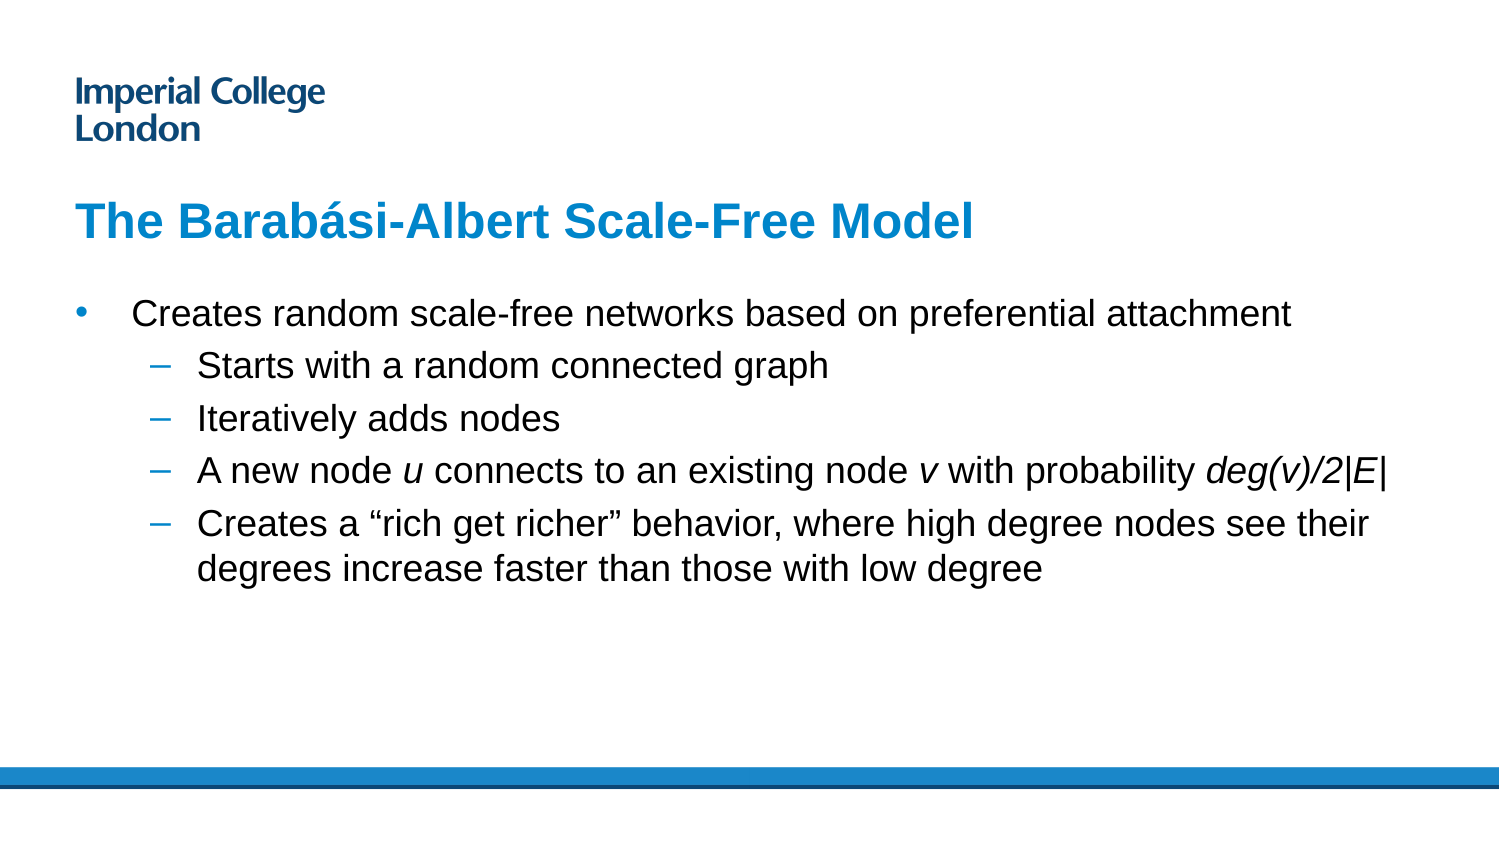

# The Barabási-Albert Scale-Free Model
Creates random scale-free networks based on preferential attachment
Starts with a random connected graph
Iteratively adds nodes
A new node u connects to an existing node v with probability deg(v)/2|E|
Creates a “rich get richer” behavior, where high degree nodes see their degrees increase faster than those with low degree